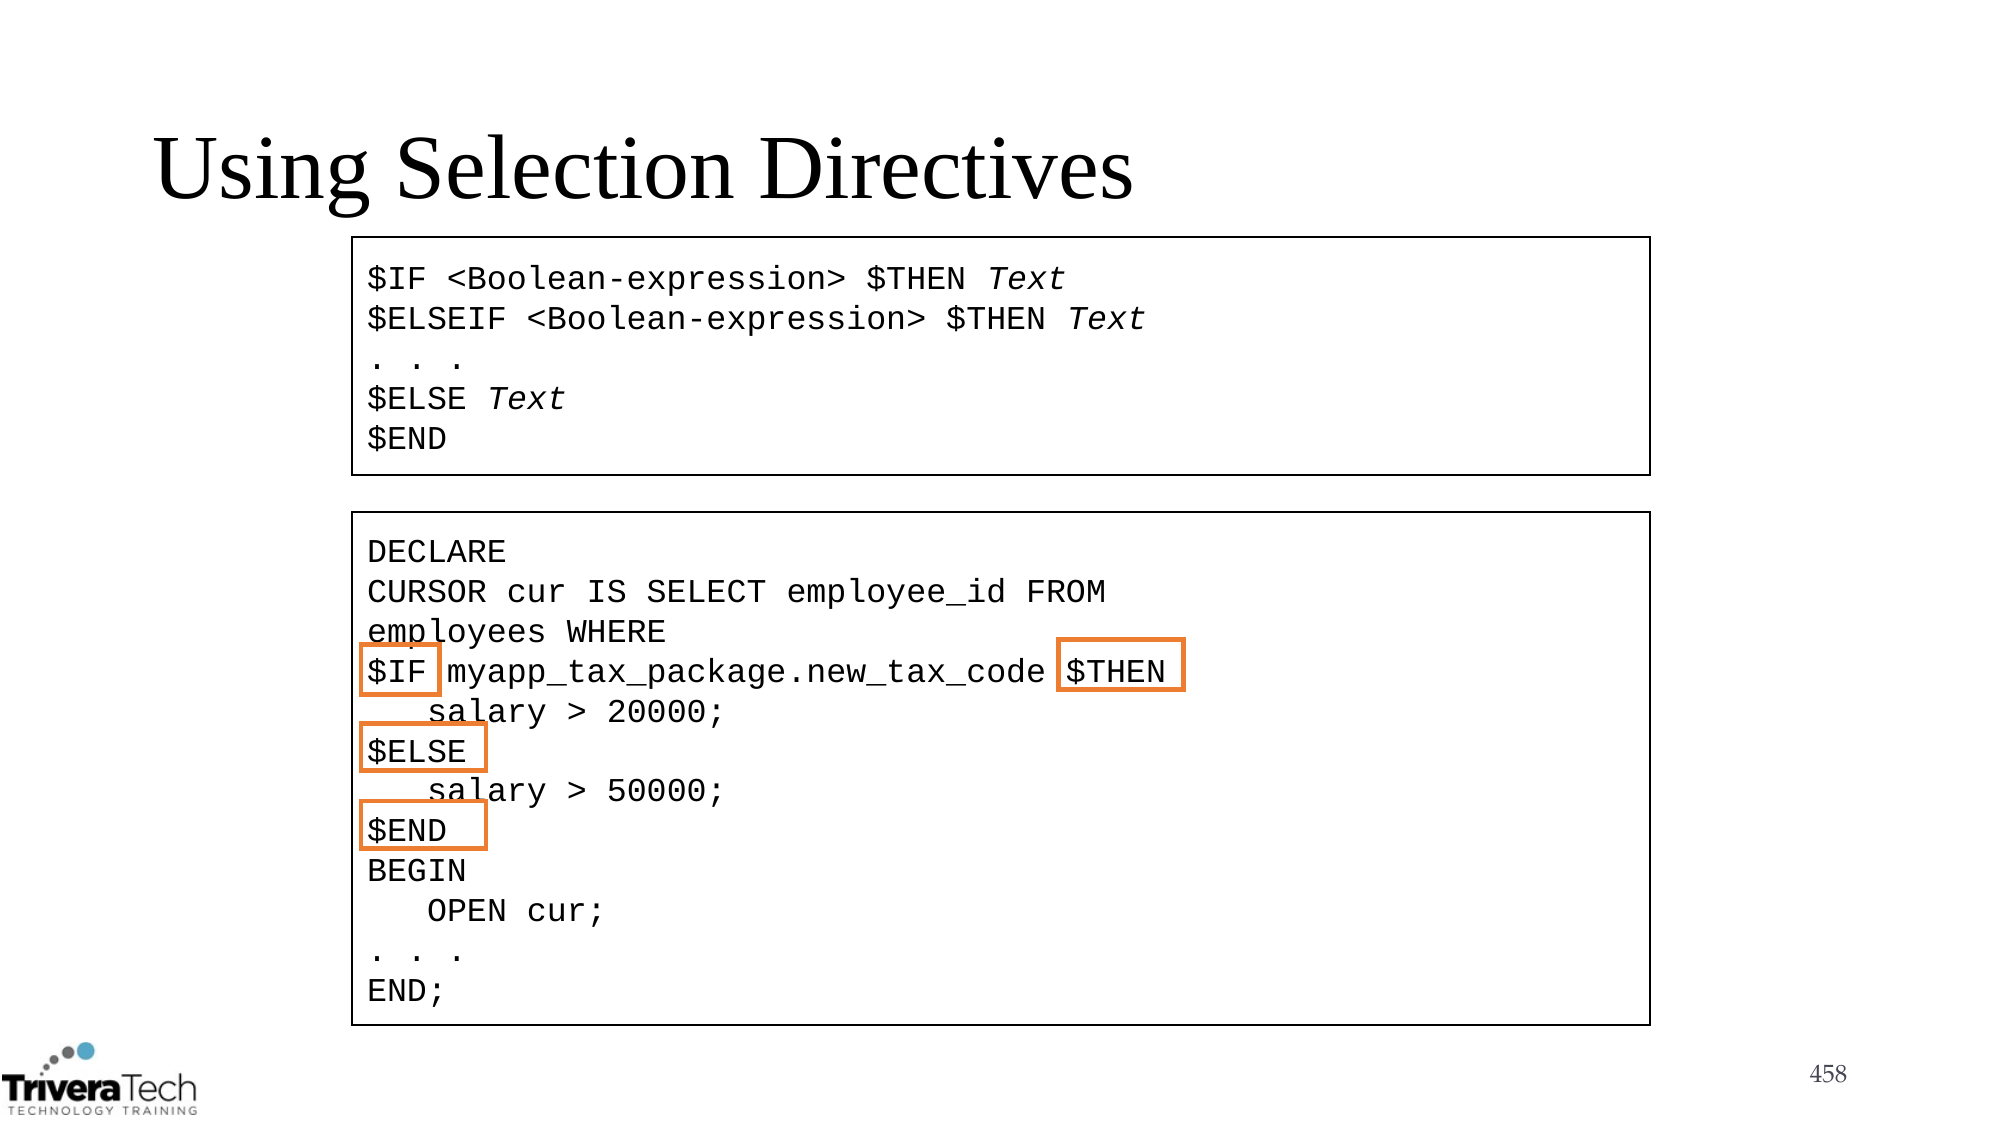

# Using Selection Directives
$IF <Boolean-expression> $THEN Text
$ELSEIF <Boolean-expression> $THEN Text
. . .
$ELSE Text
$END
DECLARE
CURSOR cur IS SELECT employee_id FROM
employees WHERE
$IF myapp_tax_package.new_tax_code $THEN
   salary > 20000;
$ELSE
   salary > 50000;
$END
BEGIN
   OPEN cur;
. . .
END;

458